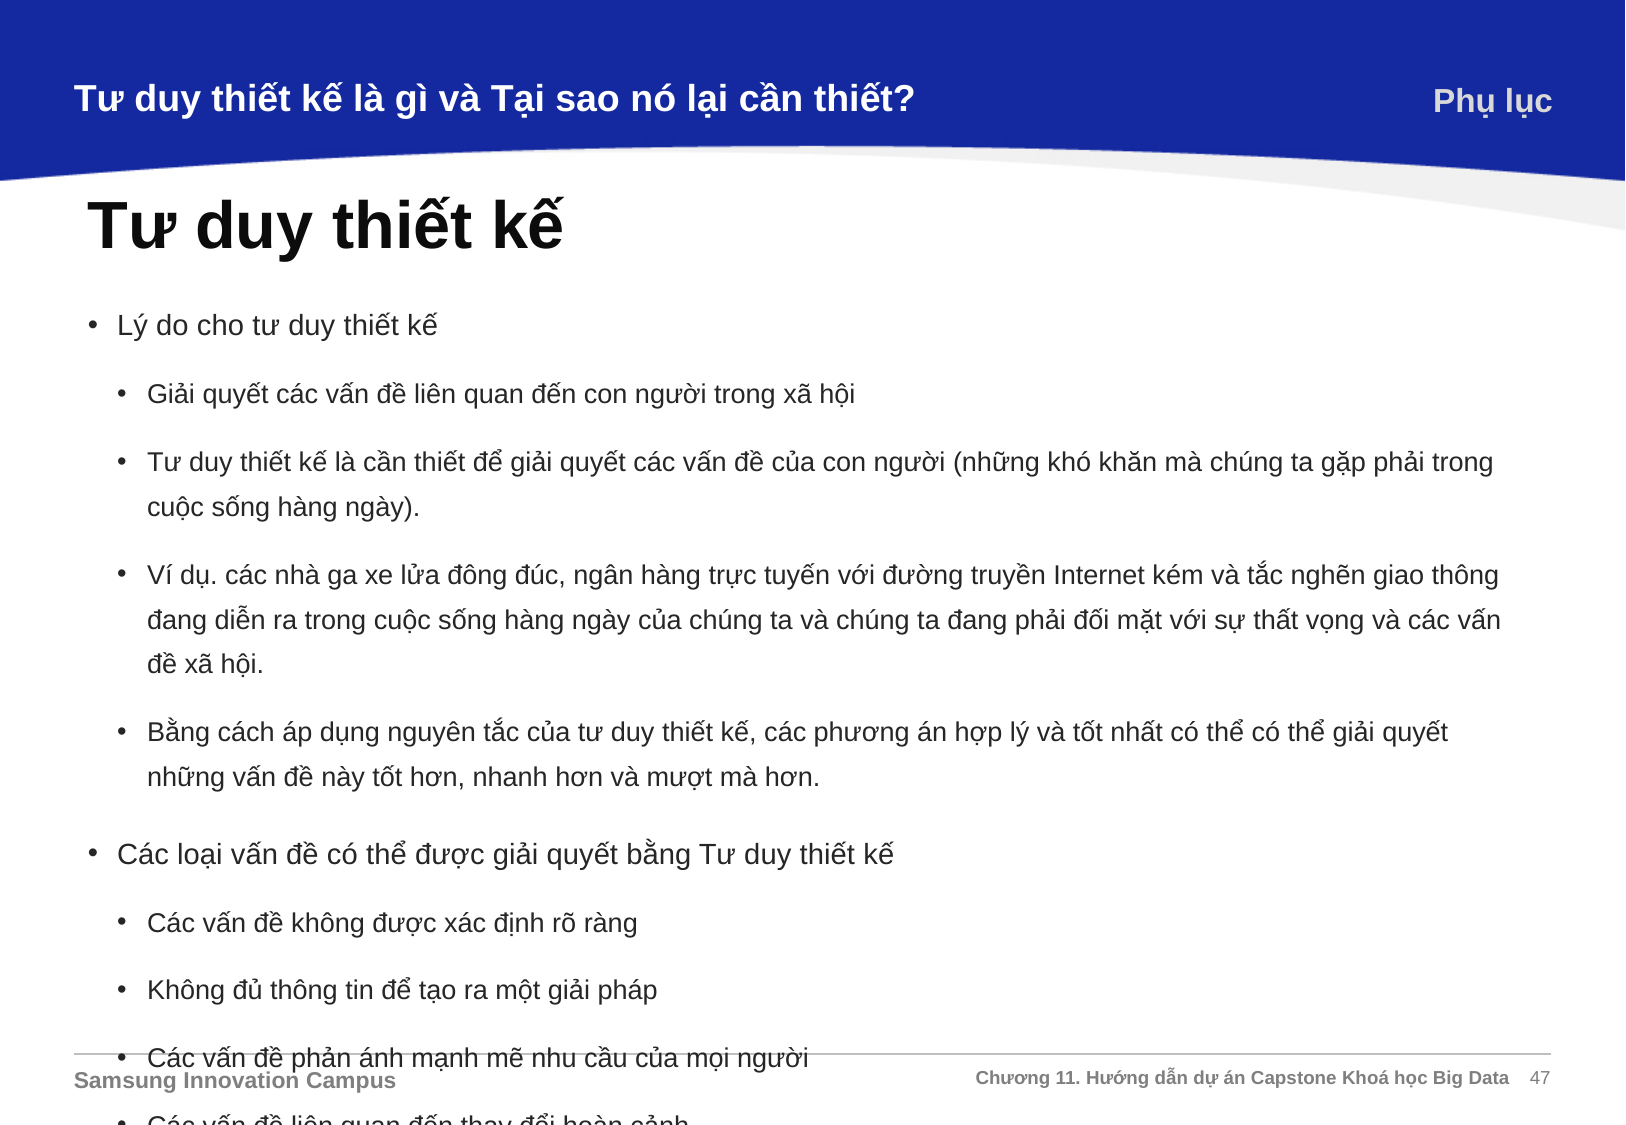

Tư duy thiết kế là gì và Tại sao nó lại cần thiết?
Phụ lục
Tư duy thiết kế
Lý do cho tư duy thiết kế
Giải quyết các vấn đề liên quan đến con người trong xã hội
Tư duy thiết kế là cần thiết để giải quyết các vấn đề của con người (những khó khăn mà chúng ta gặp phải trong cuộc sống hàng ngày).
Ví dụ. các nhà ga xe lửa đông đúc, ngân hàng trực tuyến với đường truyền Internet kém và tắc nghẽn giao thông đang diễn ra trong cuộc sống hàng ngày của chúng ta và chúng ta đang phải đối mặt với sự thất vọng và các vấn đề xã hội.
Bằng cách áp dụng nguyên tắc của tư duy thiết kế, các phương án hợp lý và tốt nhất có thể có thể giải quyết những vấn đề này tốt hơn, nhanh hơn và mượt mà hơn.
Các loại vấn đề có thể được giải quyết bằng Tư duy thiết kế
Các vấn đề không được xác định rõ ràng
Không đủ thông tin để tạo ra một giải pháp
Các vấn đề phản ánh mạnh mẽ nhu cầu của mọi người
Các vấn đề liên quan đến thay đổi hoàn cảnh